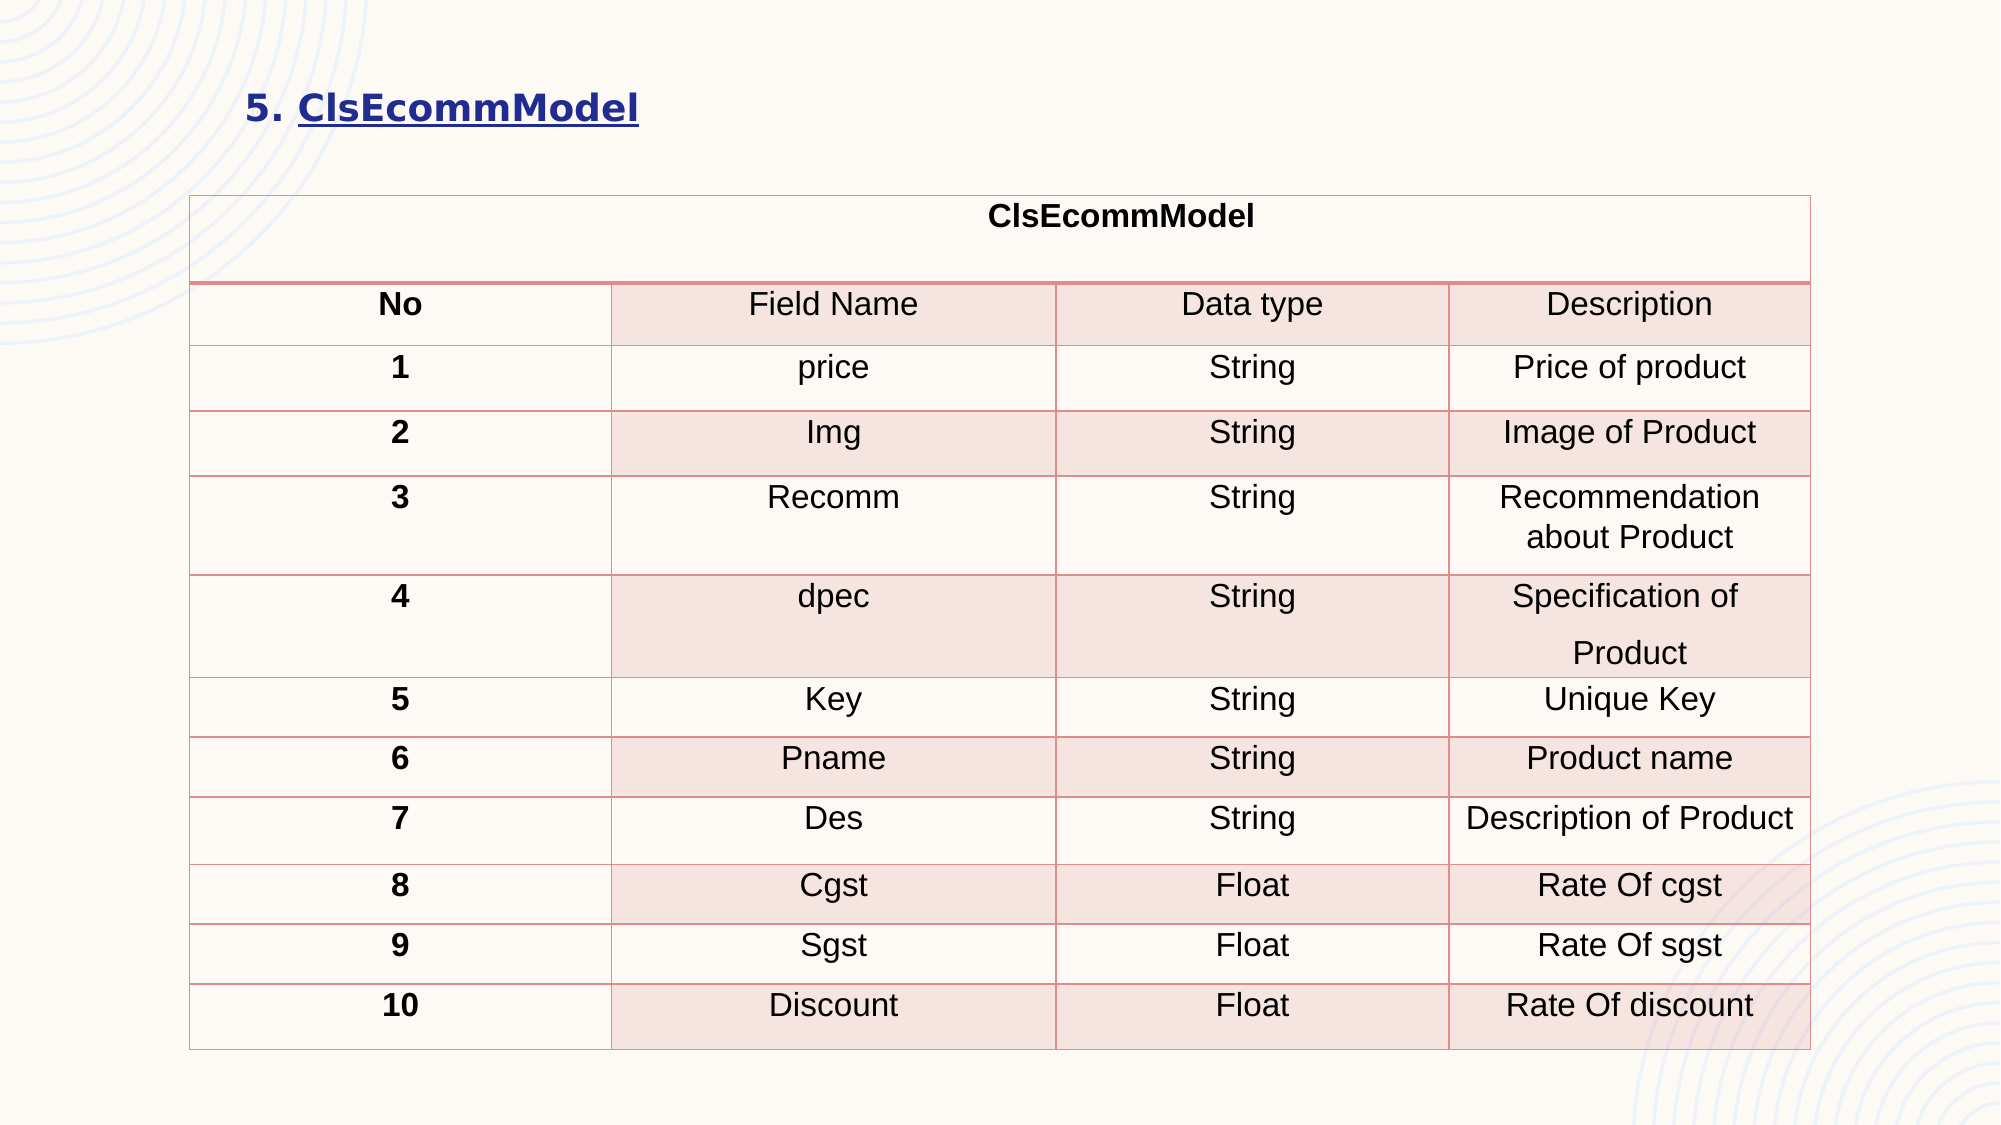

5. ClsEcommModel
| ClsEcommModel |  |  |  |
| --- | --- | --- | --- |
| No | Field Name | Data type | Description |
| 1 | price | String | Price of product |
| 2 | Img | String | Image of Product |
| 3 | Recomm | String | Recommendation about Product |
| 4 | dpec | String | Specification of Product |
| 5 | Key | String | Unique Key |
| 6 | Pname | String | Product name |
| 7 | Des | String | Description of Product |
| 8 | Cgst | Float | Rate Of cgst |
| 9 | Sgst | Float | Rate Of sgst |
| 10 | Discount | Float | Rate Of discount |